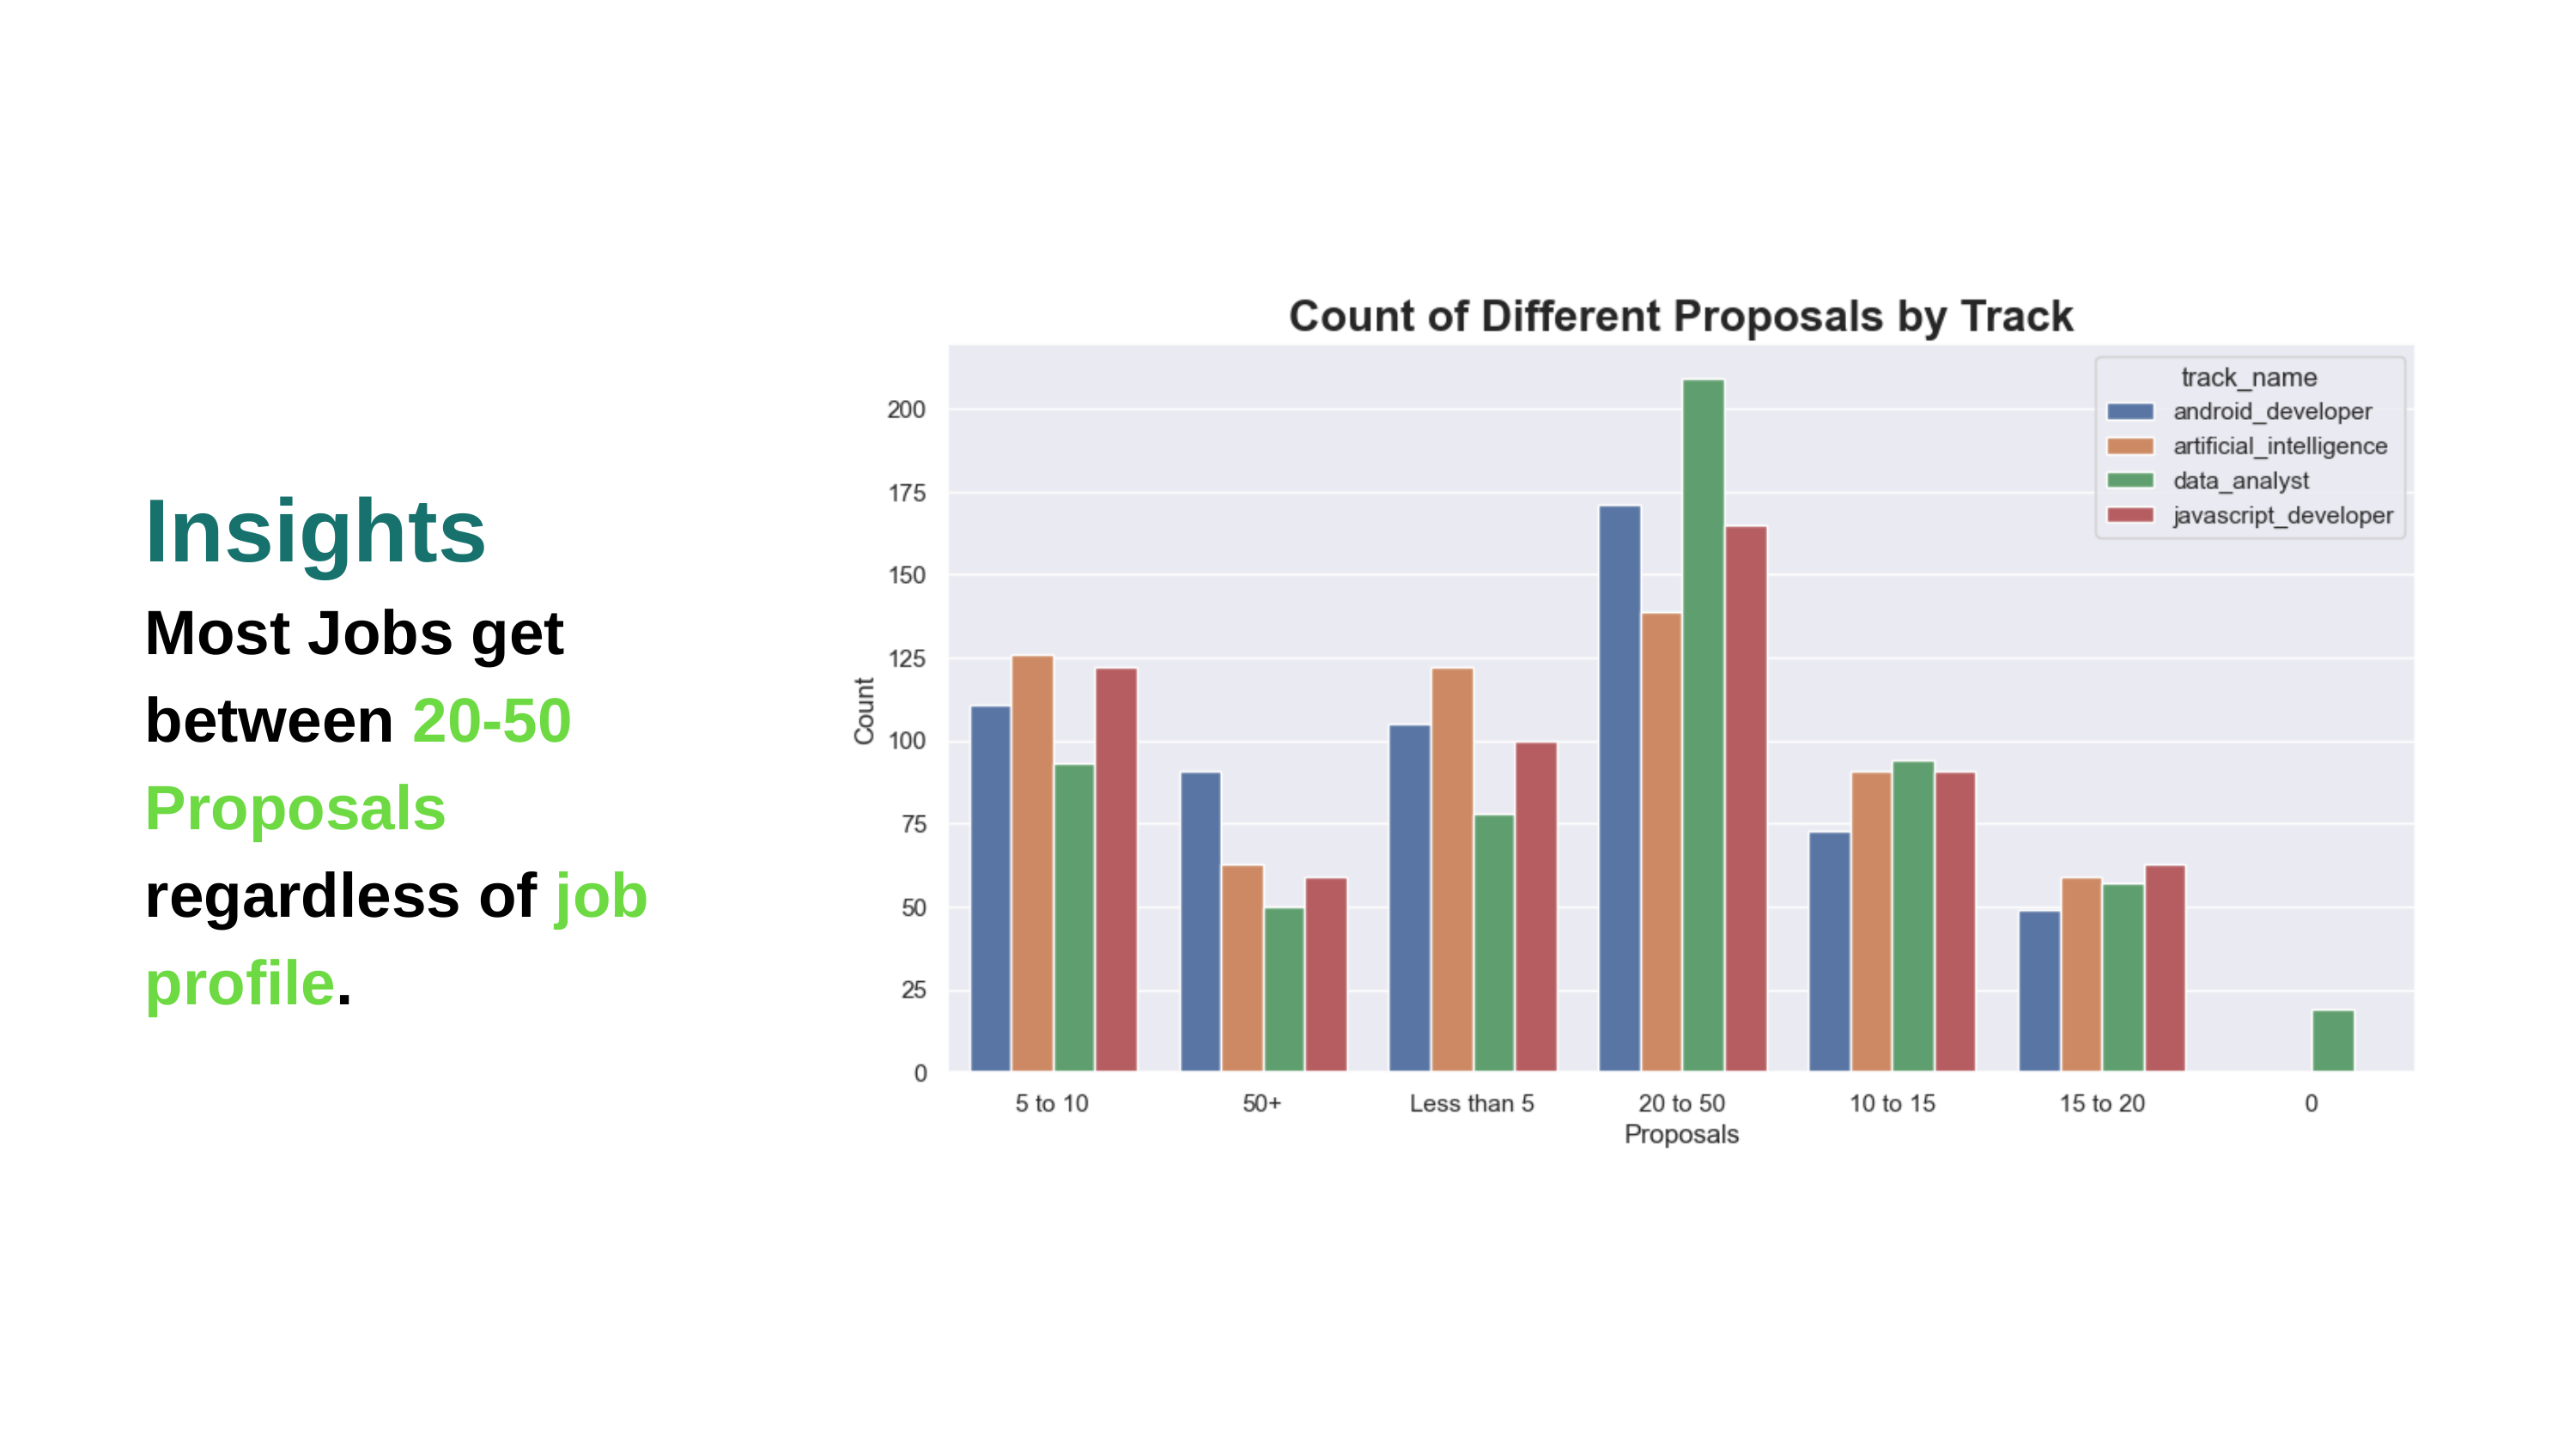

Insights
Most Jobs get between 20-50 Proposals regardless of job profile.